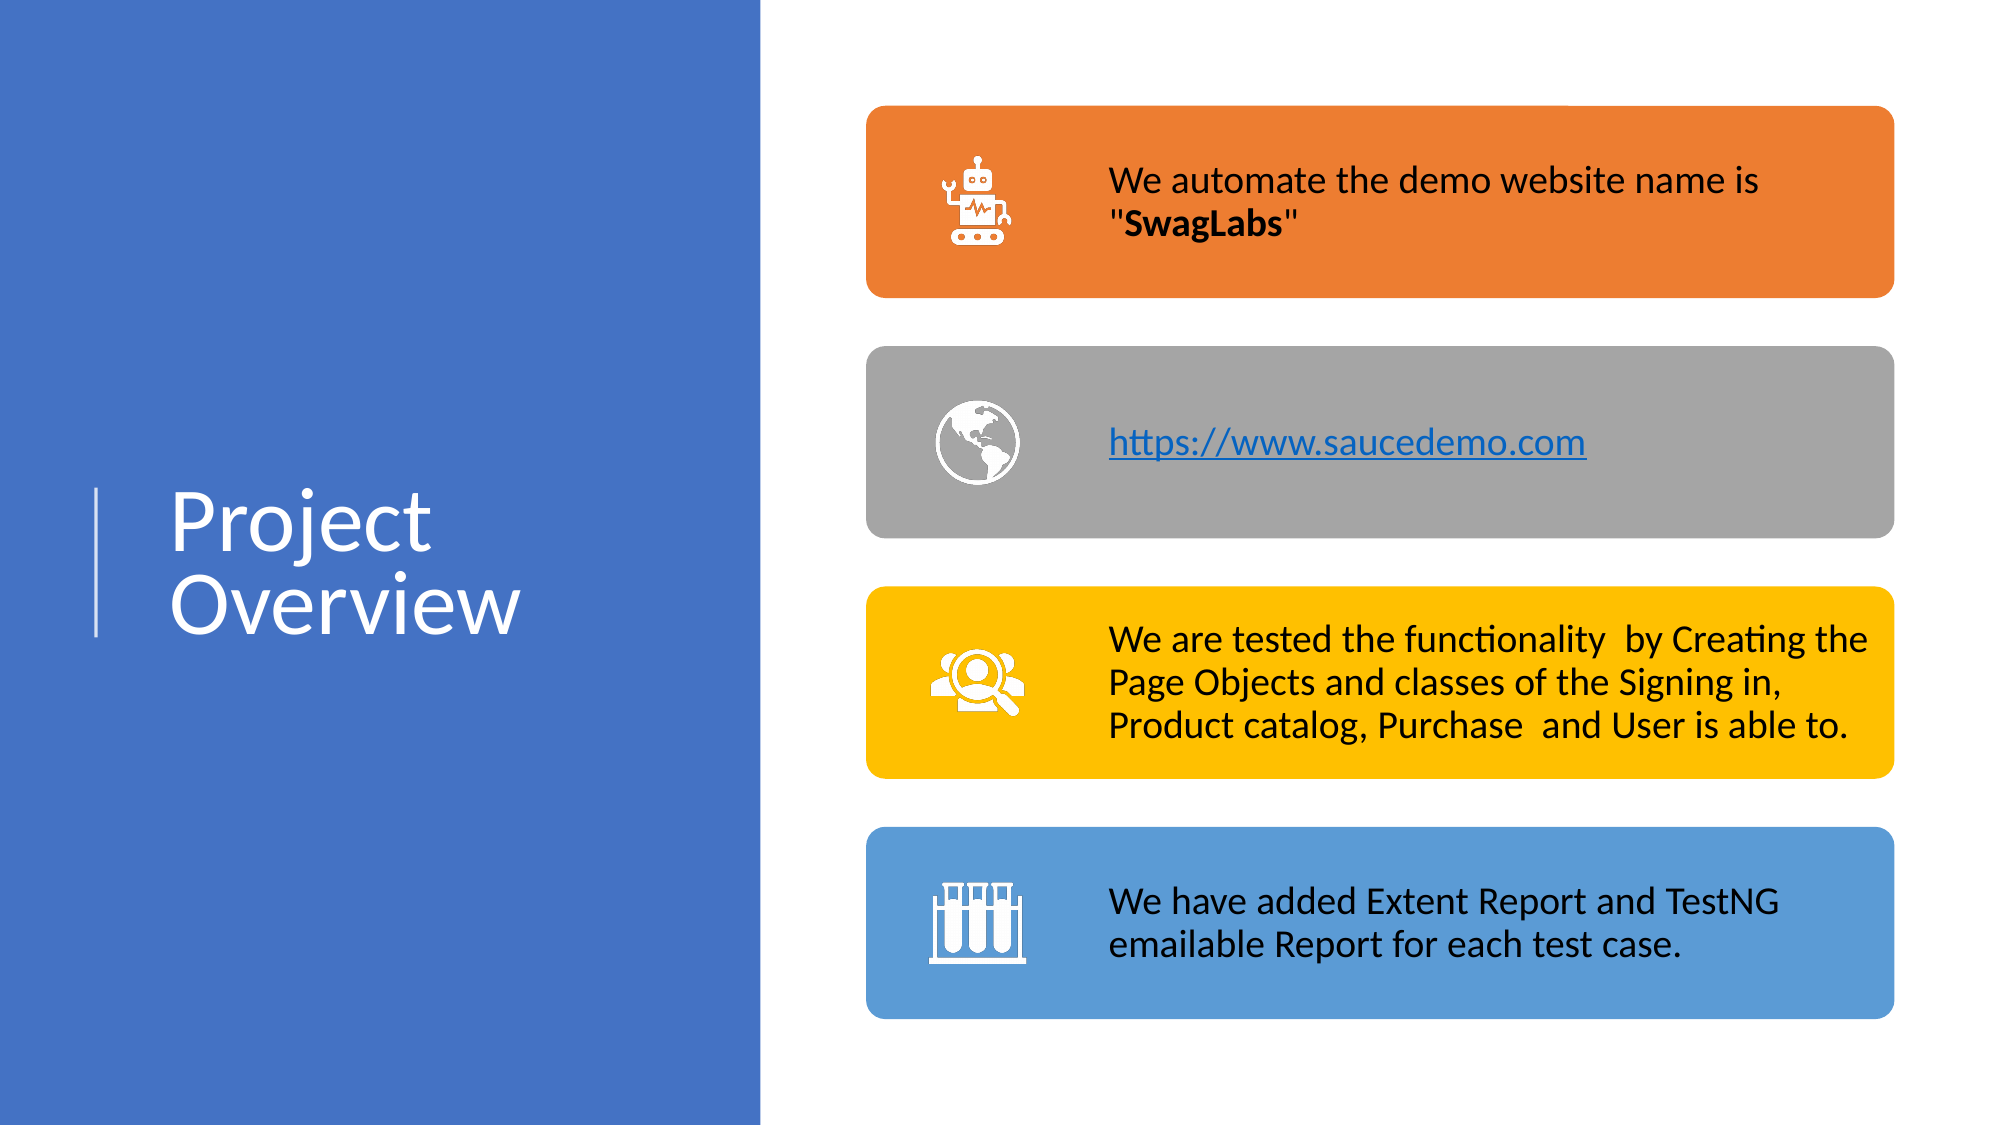

We automate the demo website name is "SwagLabs"
https://www.saucedemo.com
We are tested the functionality  by Creating the Page Objects and classes of the Signing in, Product catalog, Purchase  and User is able to.
We have added Extent Report and TestNG emailable Report for each test case.
# Project Overview